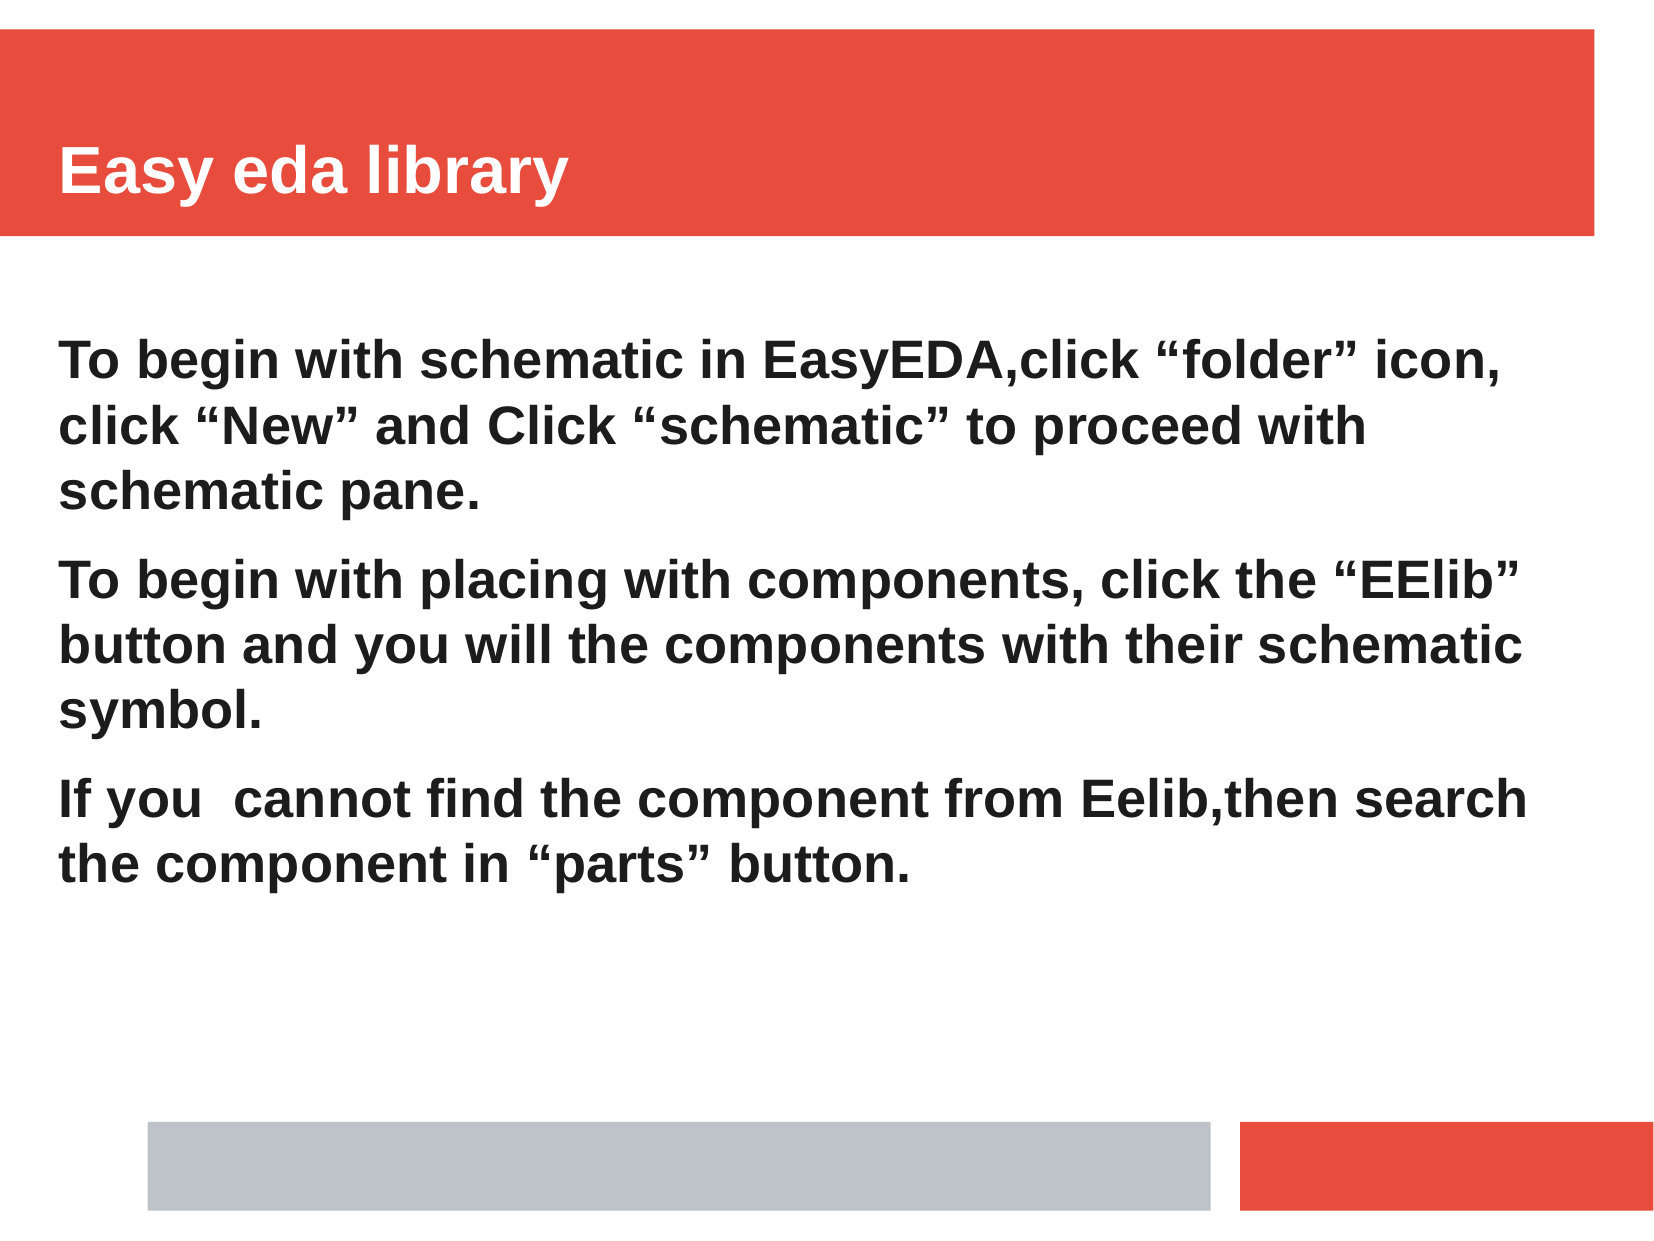

Easy eda library
To begin with schematic in EasyEDA,click “folder” icon, click “New” and Click “schematic” to proceed with schematic pane.
To begin with placing with components, click the “EElib” button and you will the components with their schematic symbol.
If you  cannot find the component from Eelib,then search the component in “parts” button.